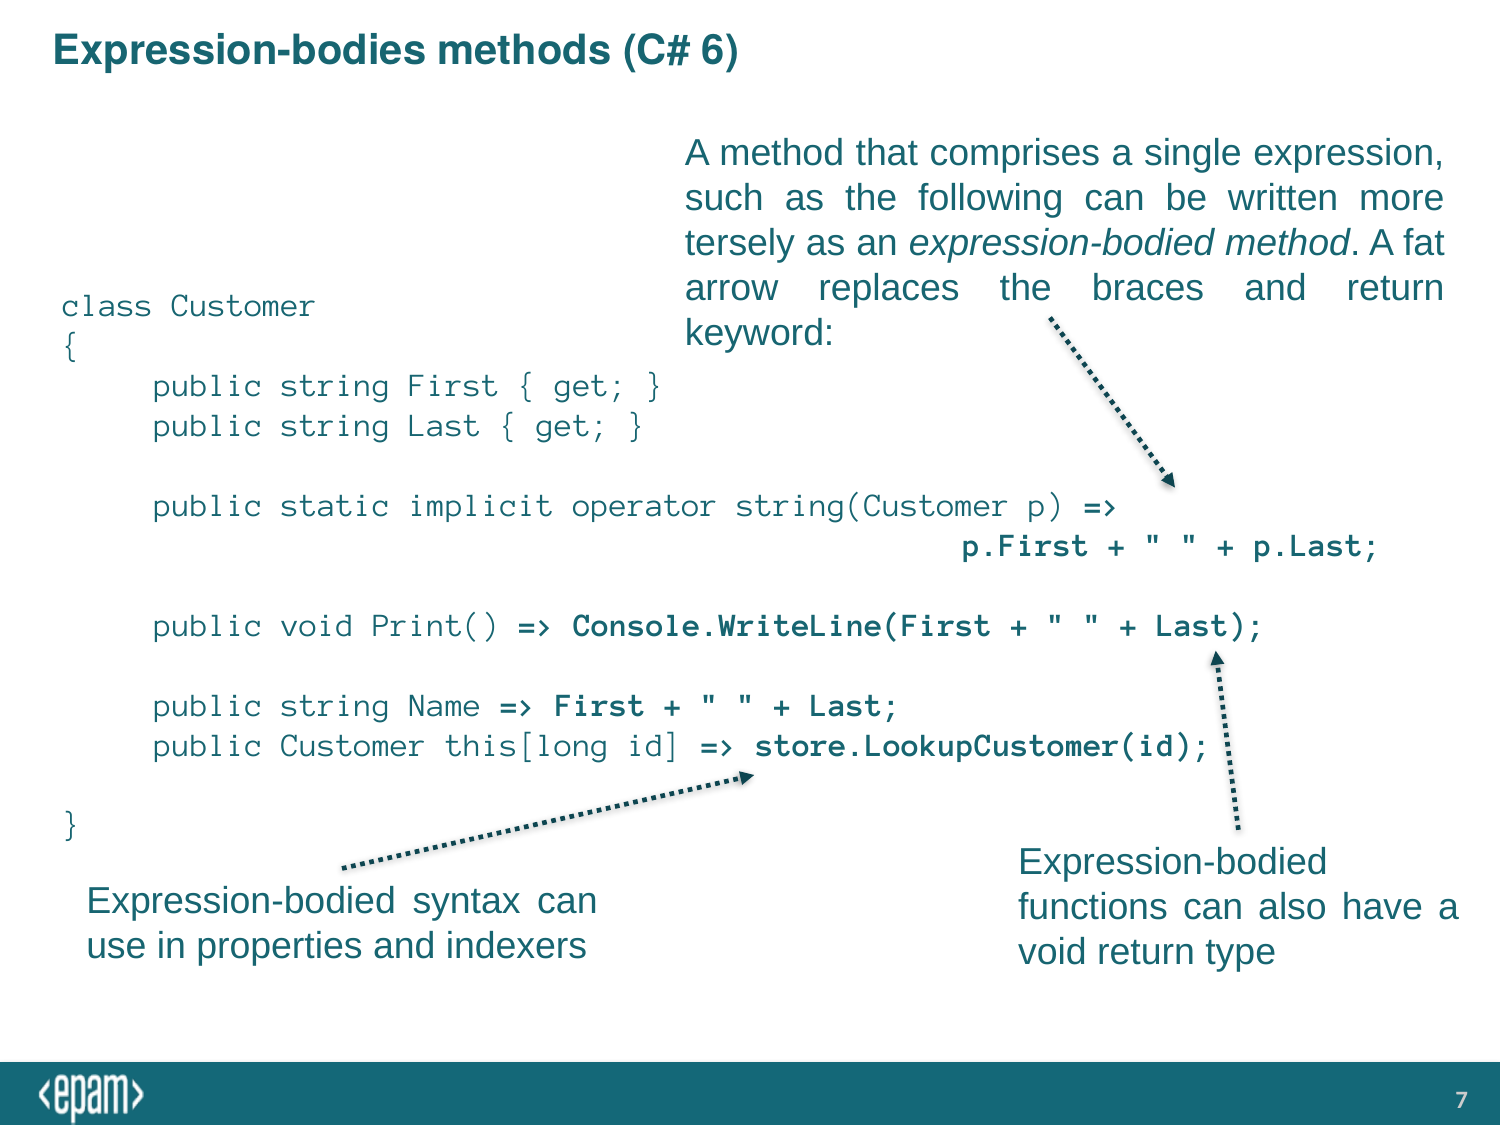

# Expression-bodies methods (C# 6)
A method that comprises a single expression, such as the following can be written more tersely as an expression-bodied method. A fat arrow replaces the braces and return keyword:

class Customer
{
     public string First { get; }
     public string Last { get; }

     public static implicit operator string(Customer p) =>
						p.First + " " + p.Last;

     public void Print() => Console.WriteLine(First + " " + Last);

     public string Name => First + " " + Last;
     public Customer this[long id] => store.LookupCustomer(id);

}

Expression-bodied functions can also have a void return type
Expression-bodied syntax can use in properties and indexers